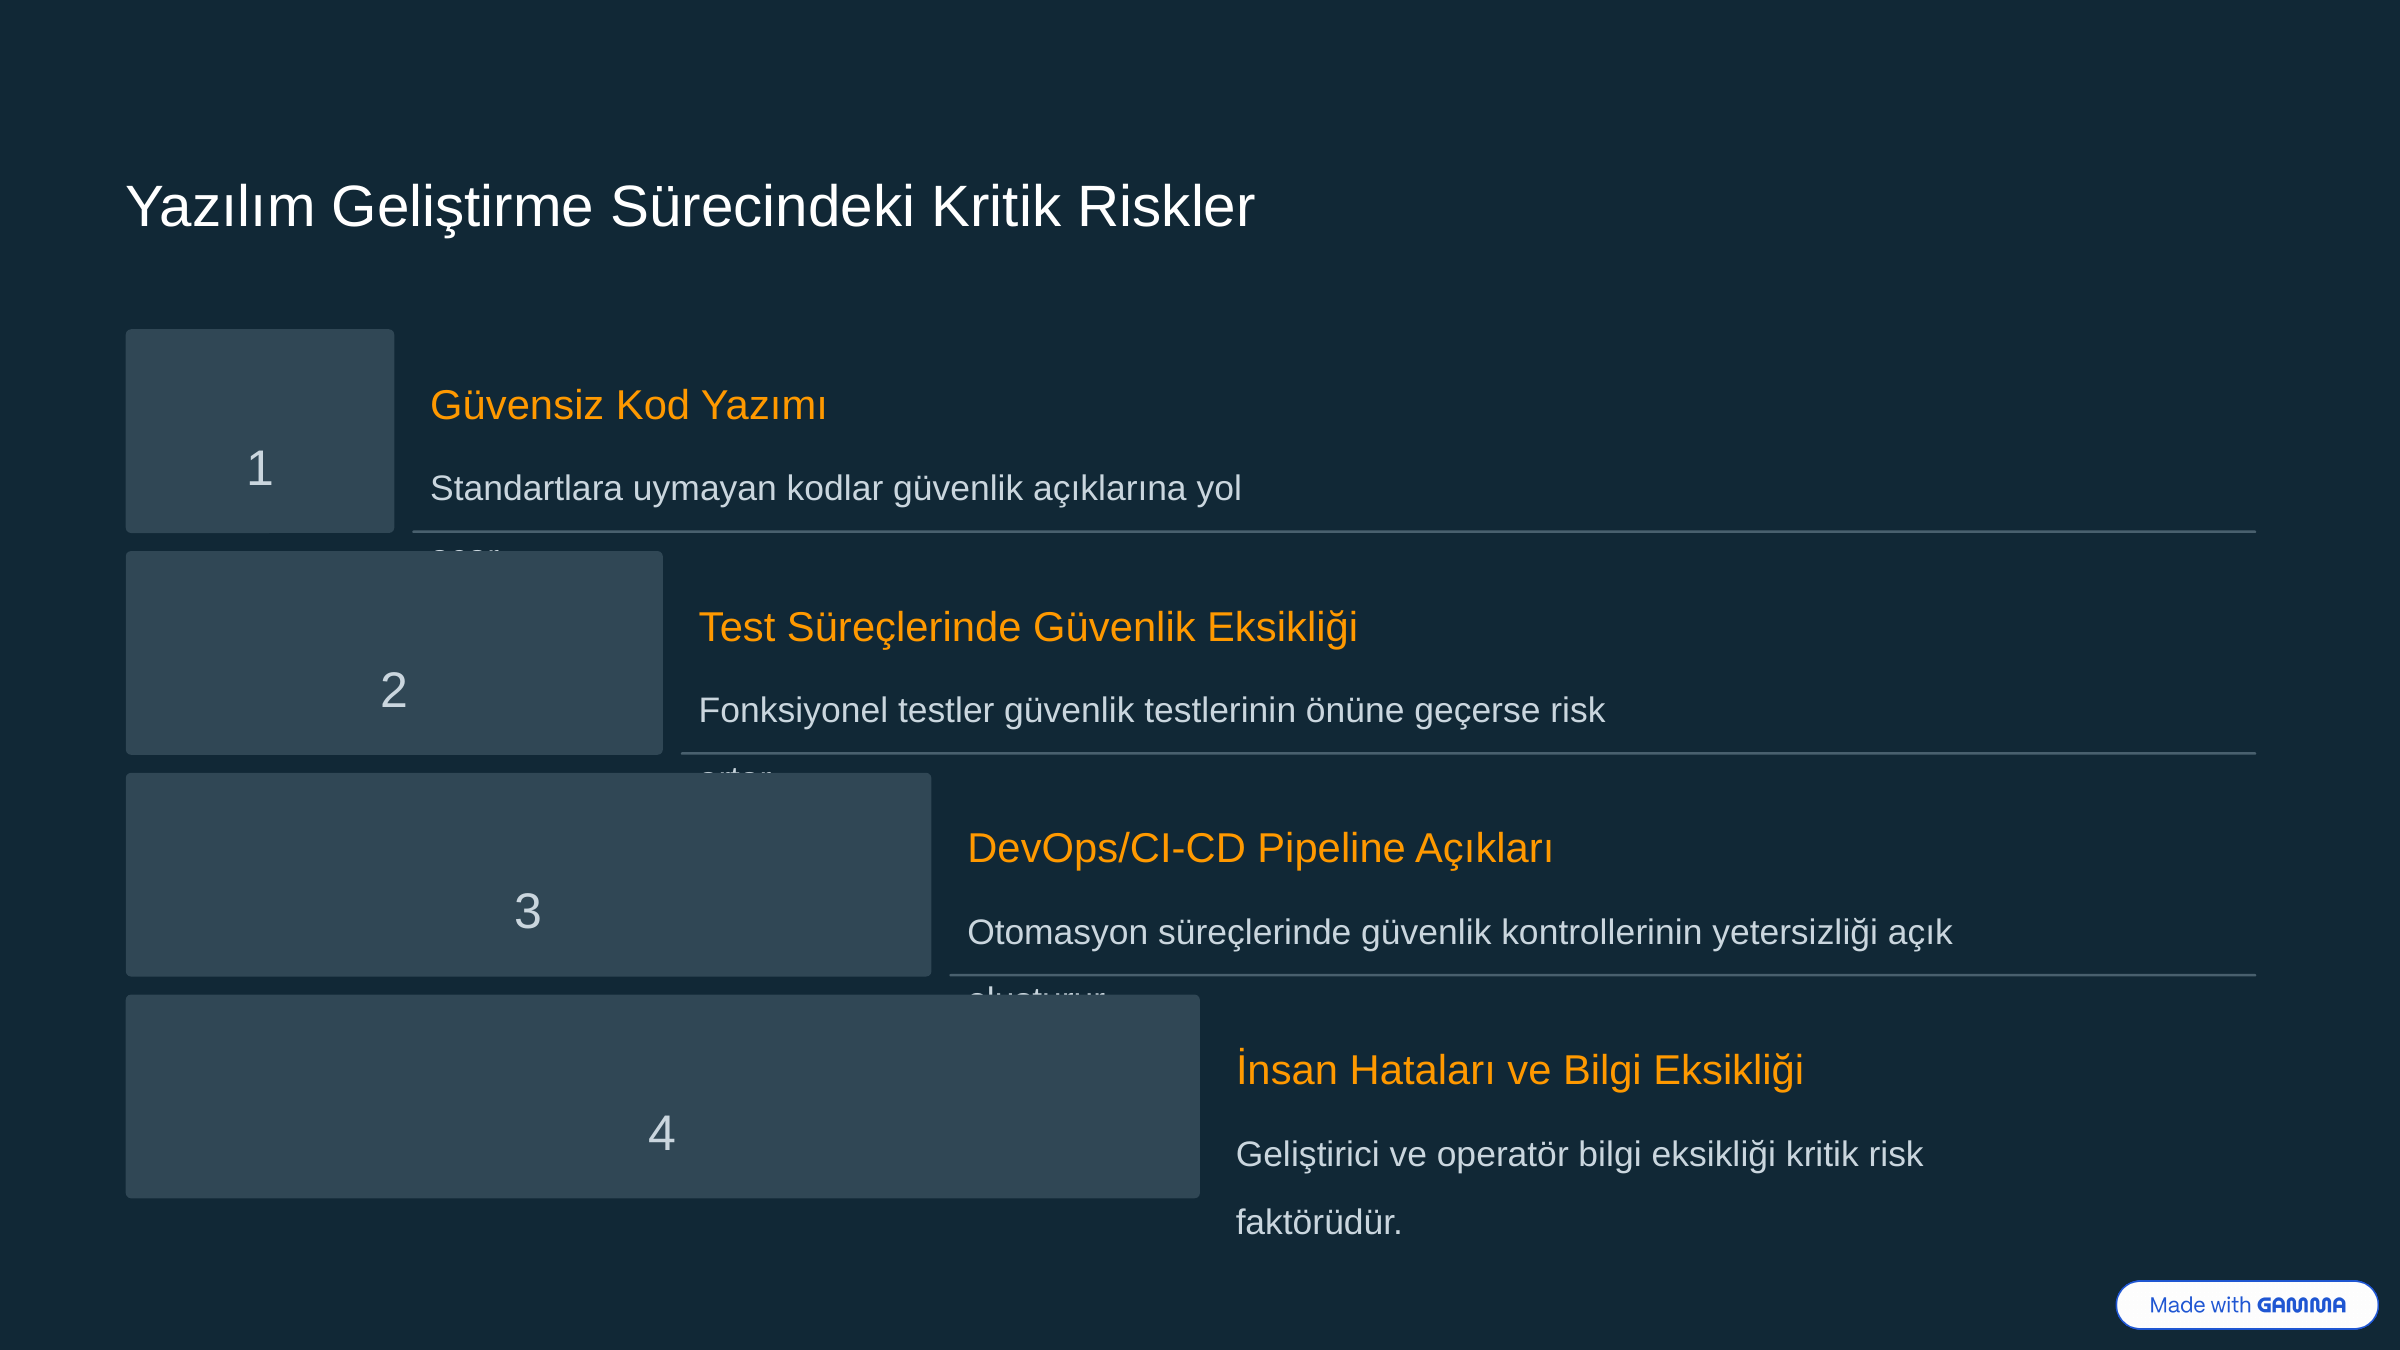

Yazılım Geliştirme Sürecindeki Kritik Riskler

Güvensiz Kod Yazımı
1
Standartlara uymayan kodlar güvenlik açıklarına yol açar.

Test Süreçlerinde Güvenlik Eksikliği
2
Fonksiyonel testler güvenlik testlerinin önüne geçerse risk artar.

DevOps/CI-CD Pipeline Açıkları
3
Otomasyon süreçlerinde güvenlik kontrollerinin yetersizliği açık oluşturur.

İnsan Hataları ve Bilgi Eksikliği
4
Geliştirici ve operatör bilgi eksikliği kritik risk faktörüdür.